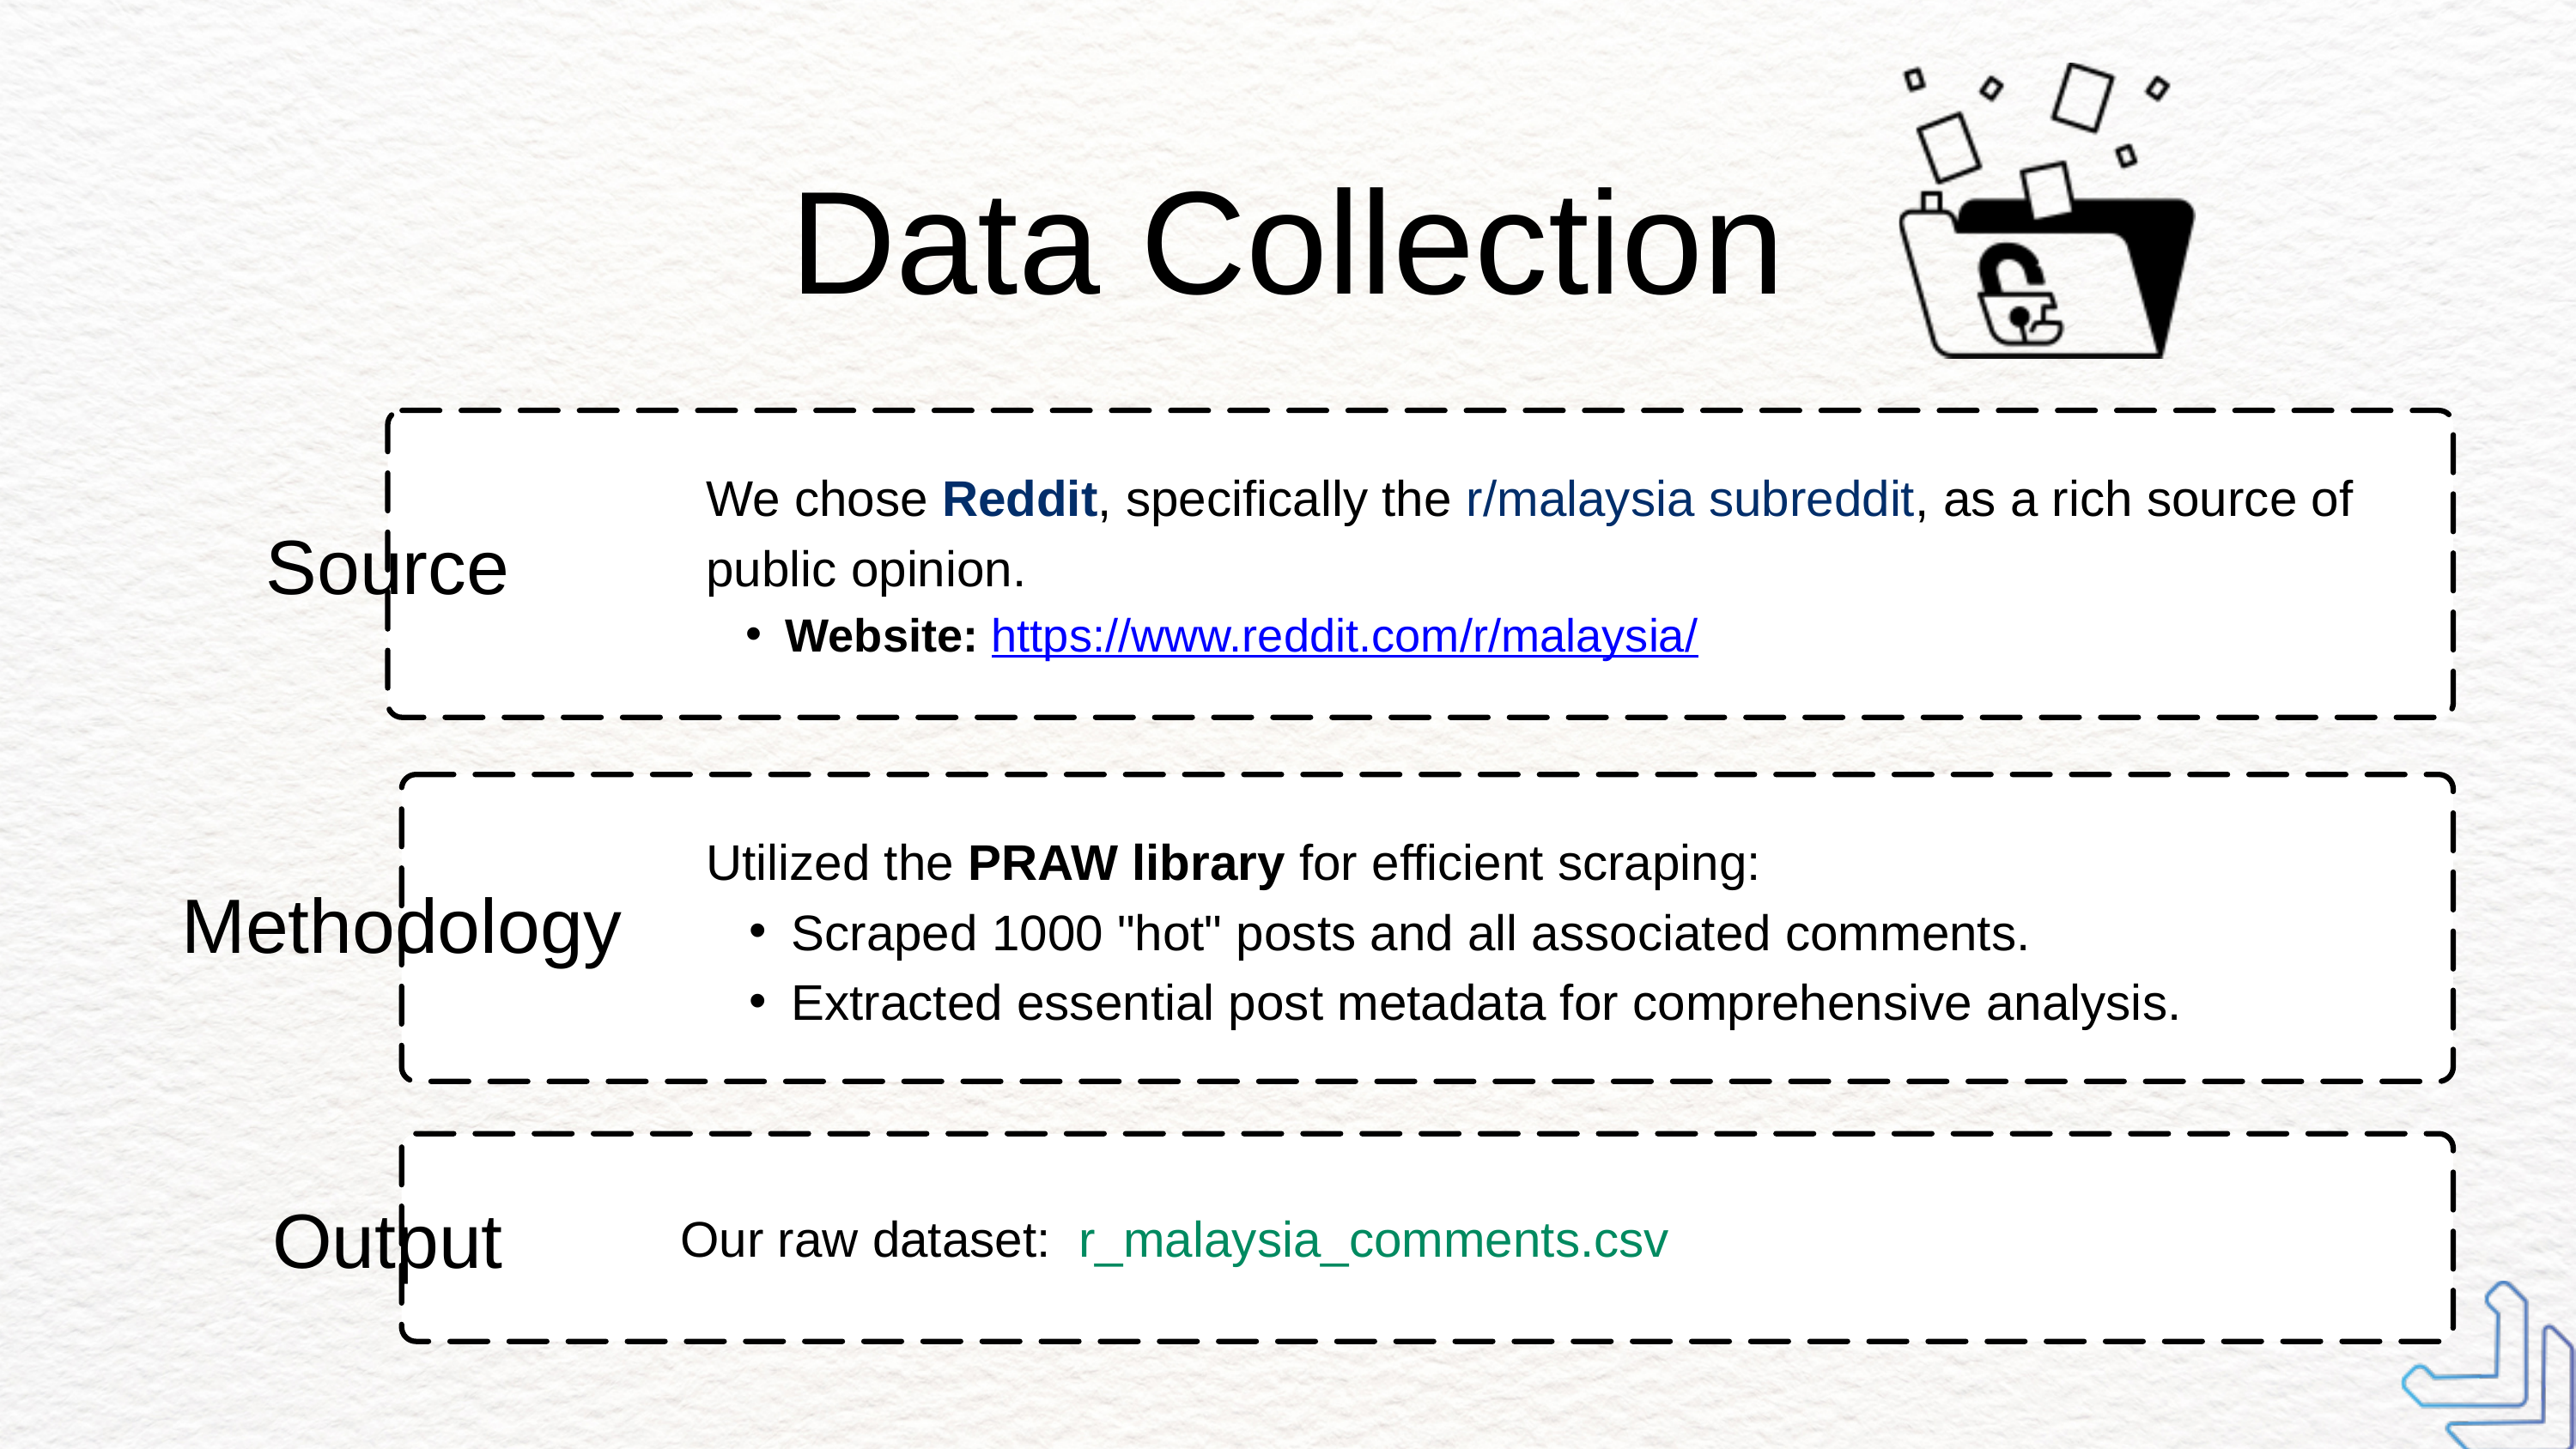

Data Collection

We chose Reddit, specifically the r/malaysia subreddit, as a rich source of public opinion.
Website: https://www.reddit.com/r/malaysia/
Source

Utilized the PRAW library for efficient scraping:
Scraped 1000 "hot" posts and all associated comments.
Extracted essential post metadata for comprehensive analysis.
Methodology

Output
Our raw dataset:  r_malaysia_comments.csv